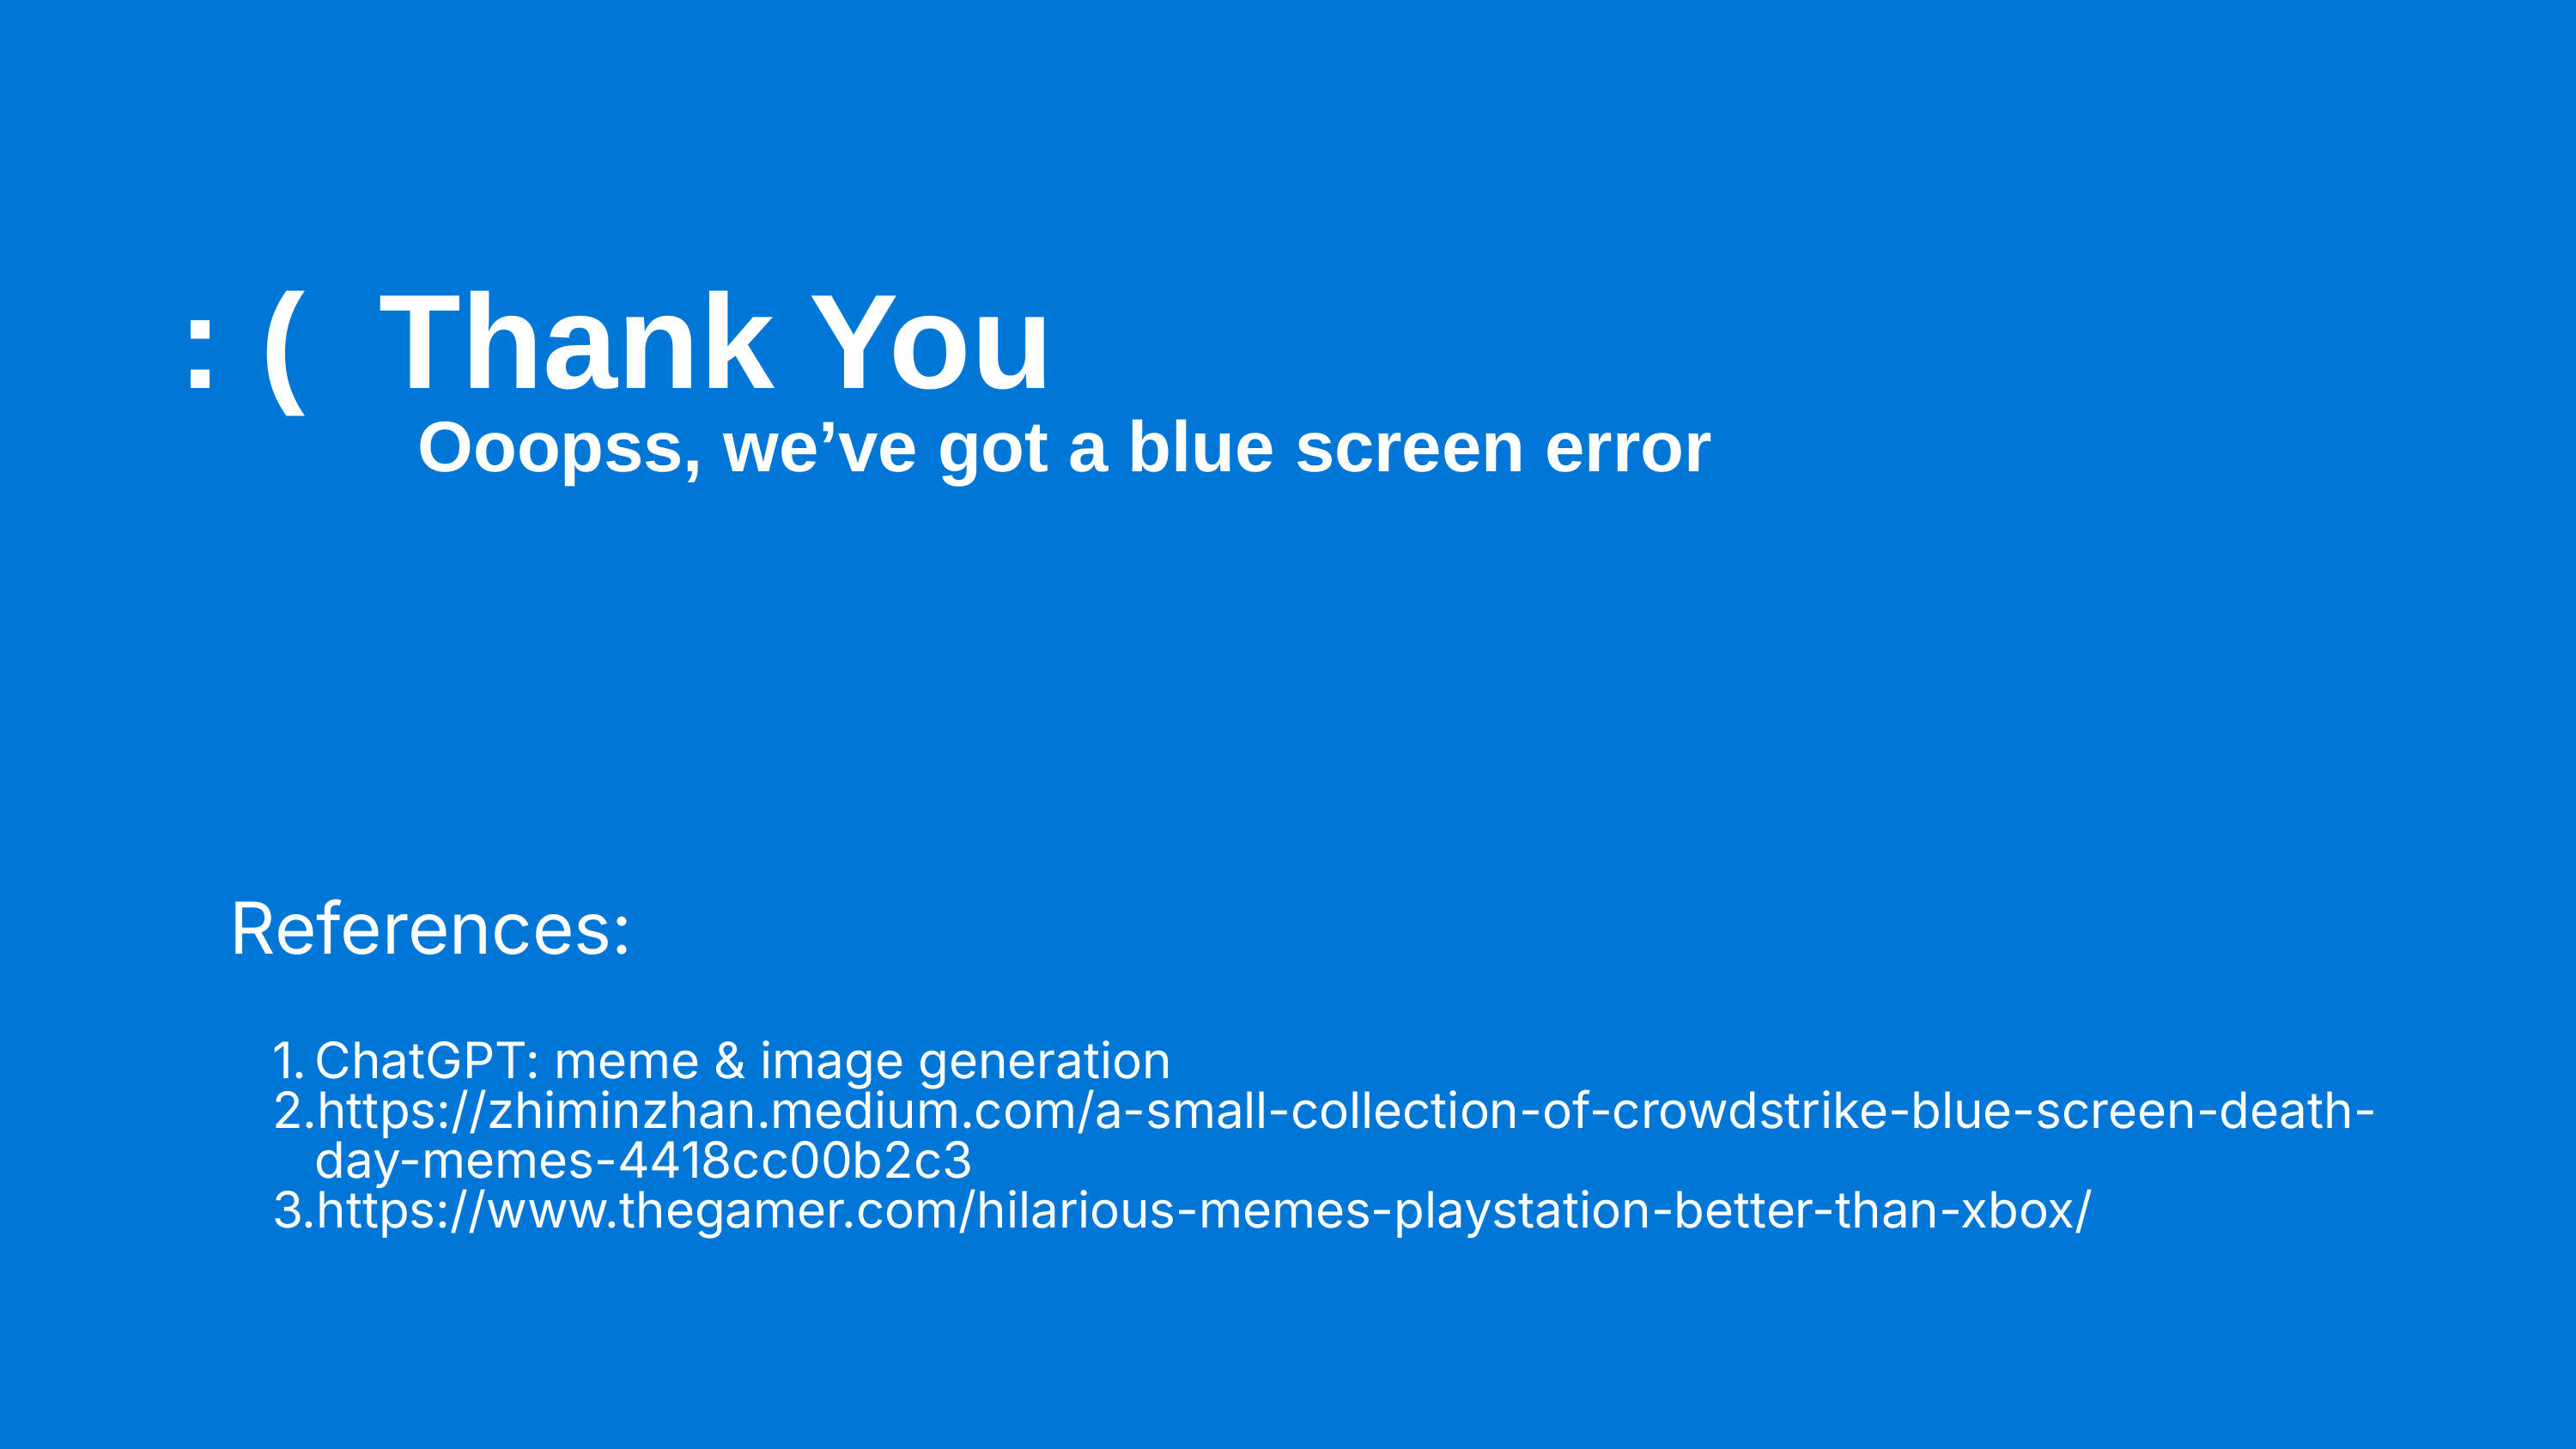

: (  Thank You
            Ooopss, we’ve got a blue screen error

References:

ChatGPT: meme & image generation
https://zhiminzhan.medium.com/a-small-collection-of-crowdstrike-blue-screen-death-day-memes-4418cc00b2c3
https://www.thegamer.com/hilarious-memes-playstation-better-than-xbox/